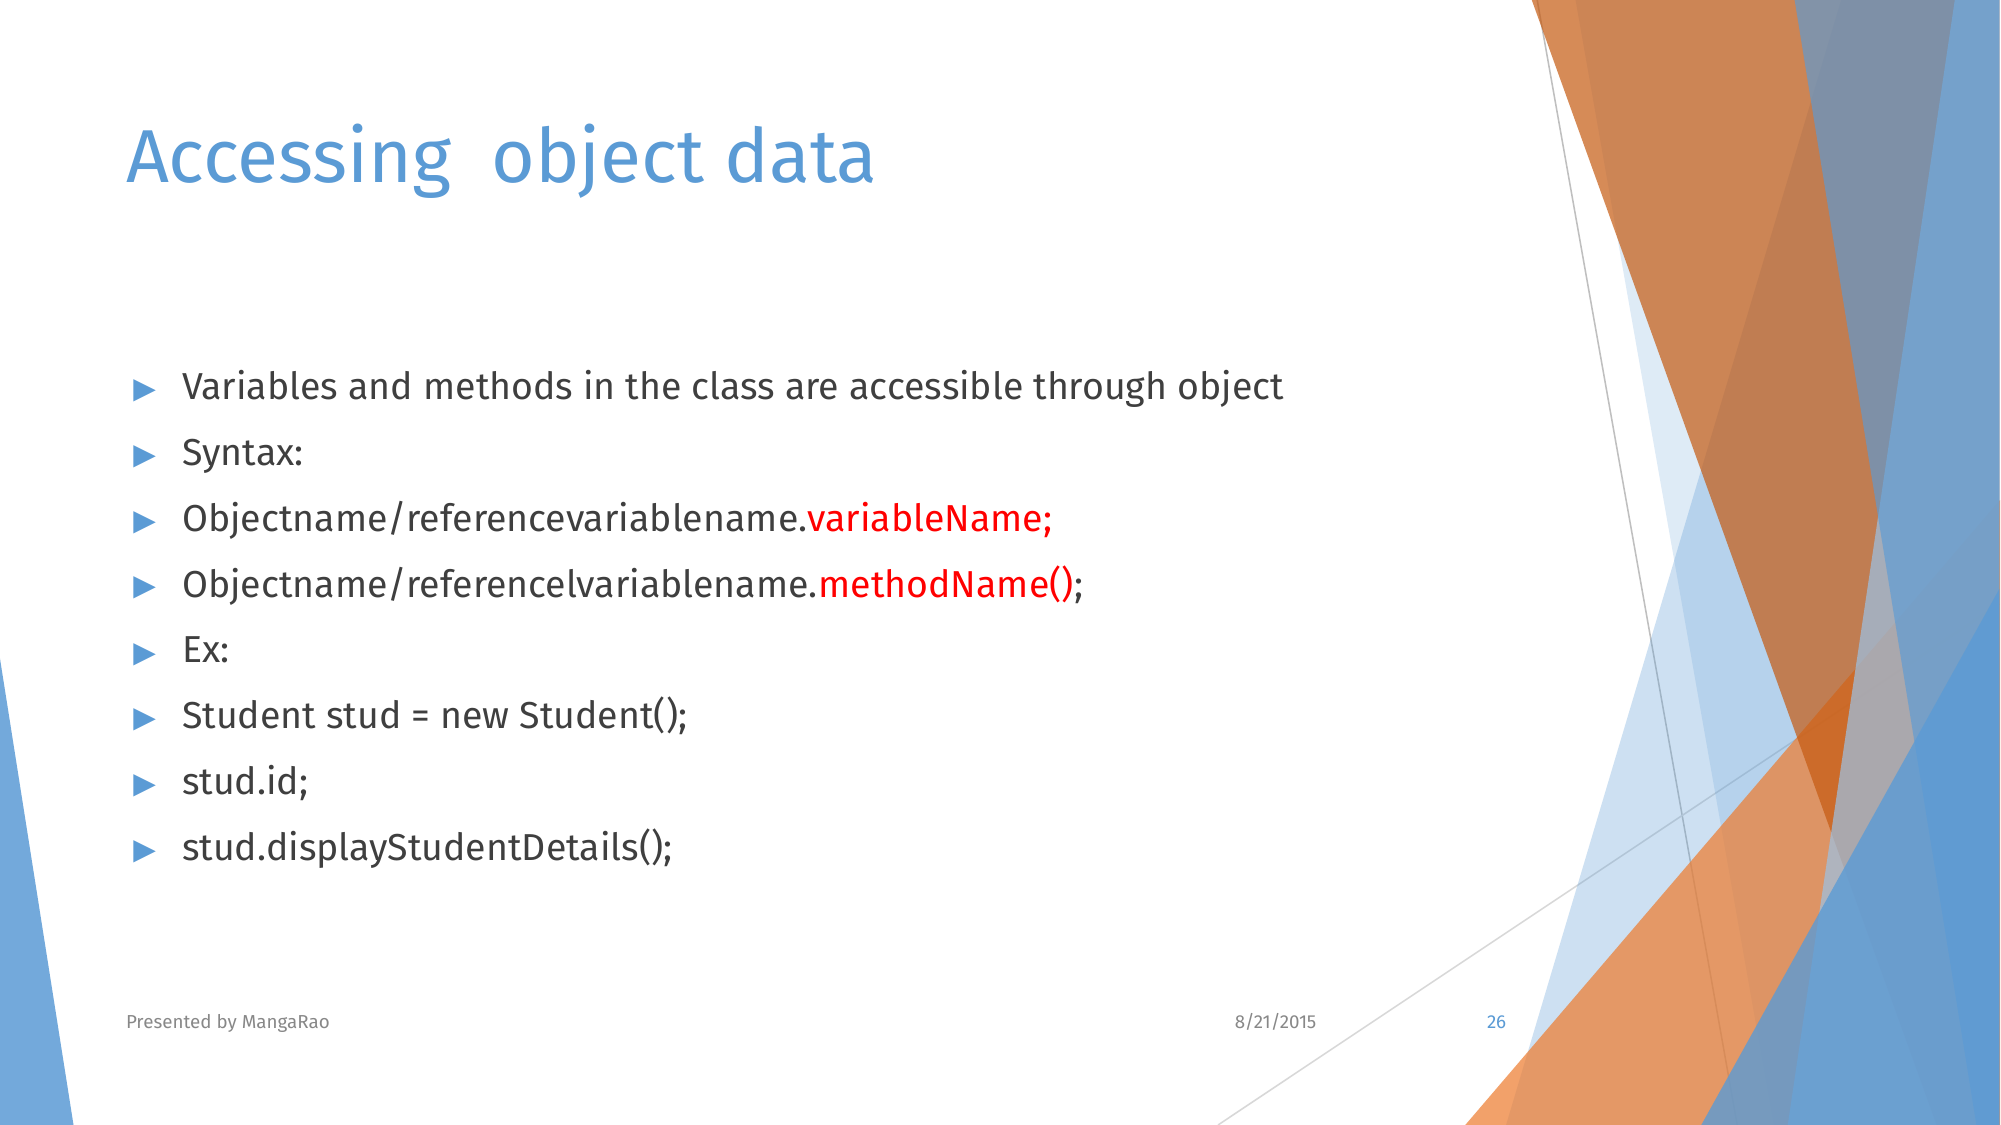

# Accessing  object data
Variables and methods in the class are accessible through object
Syntax:
Objectname/referencevariablename.variableName;
Objectname/referencelvariablename.methodName();
Ex:
Student stud = new Student();
stud.id;
stud.displayStudentDetails();
Presented by MangaRao
8/21/2015
26